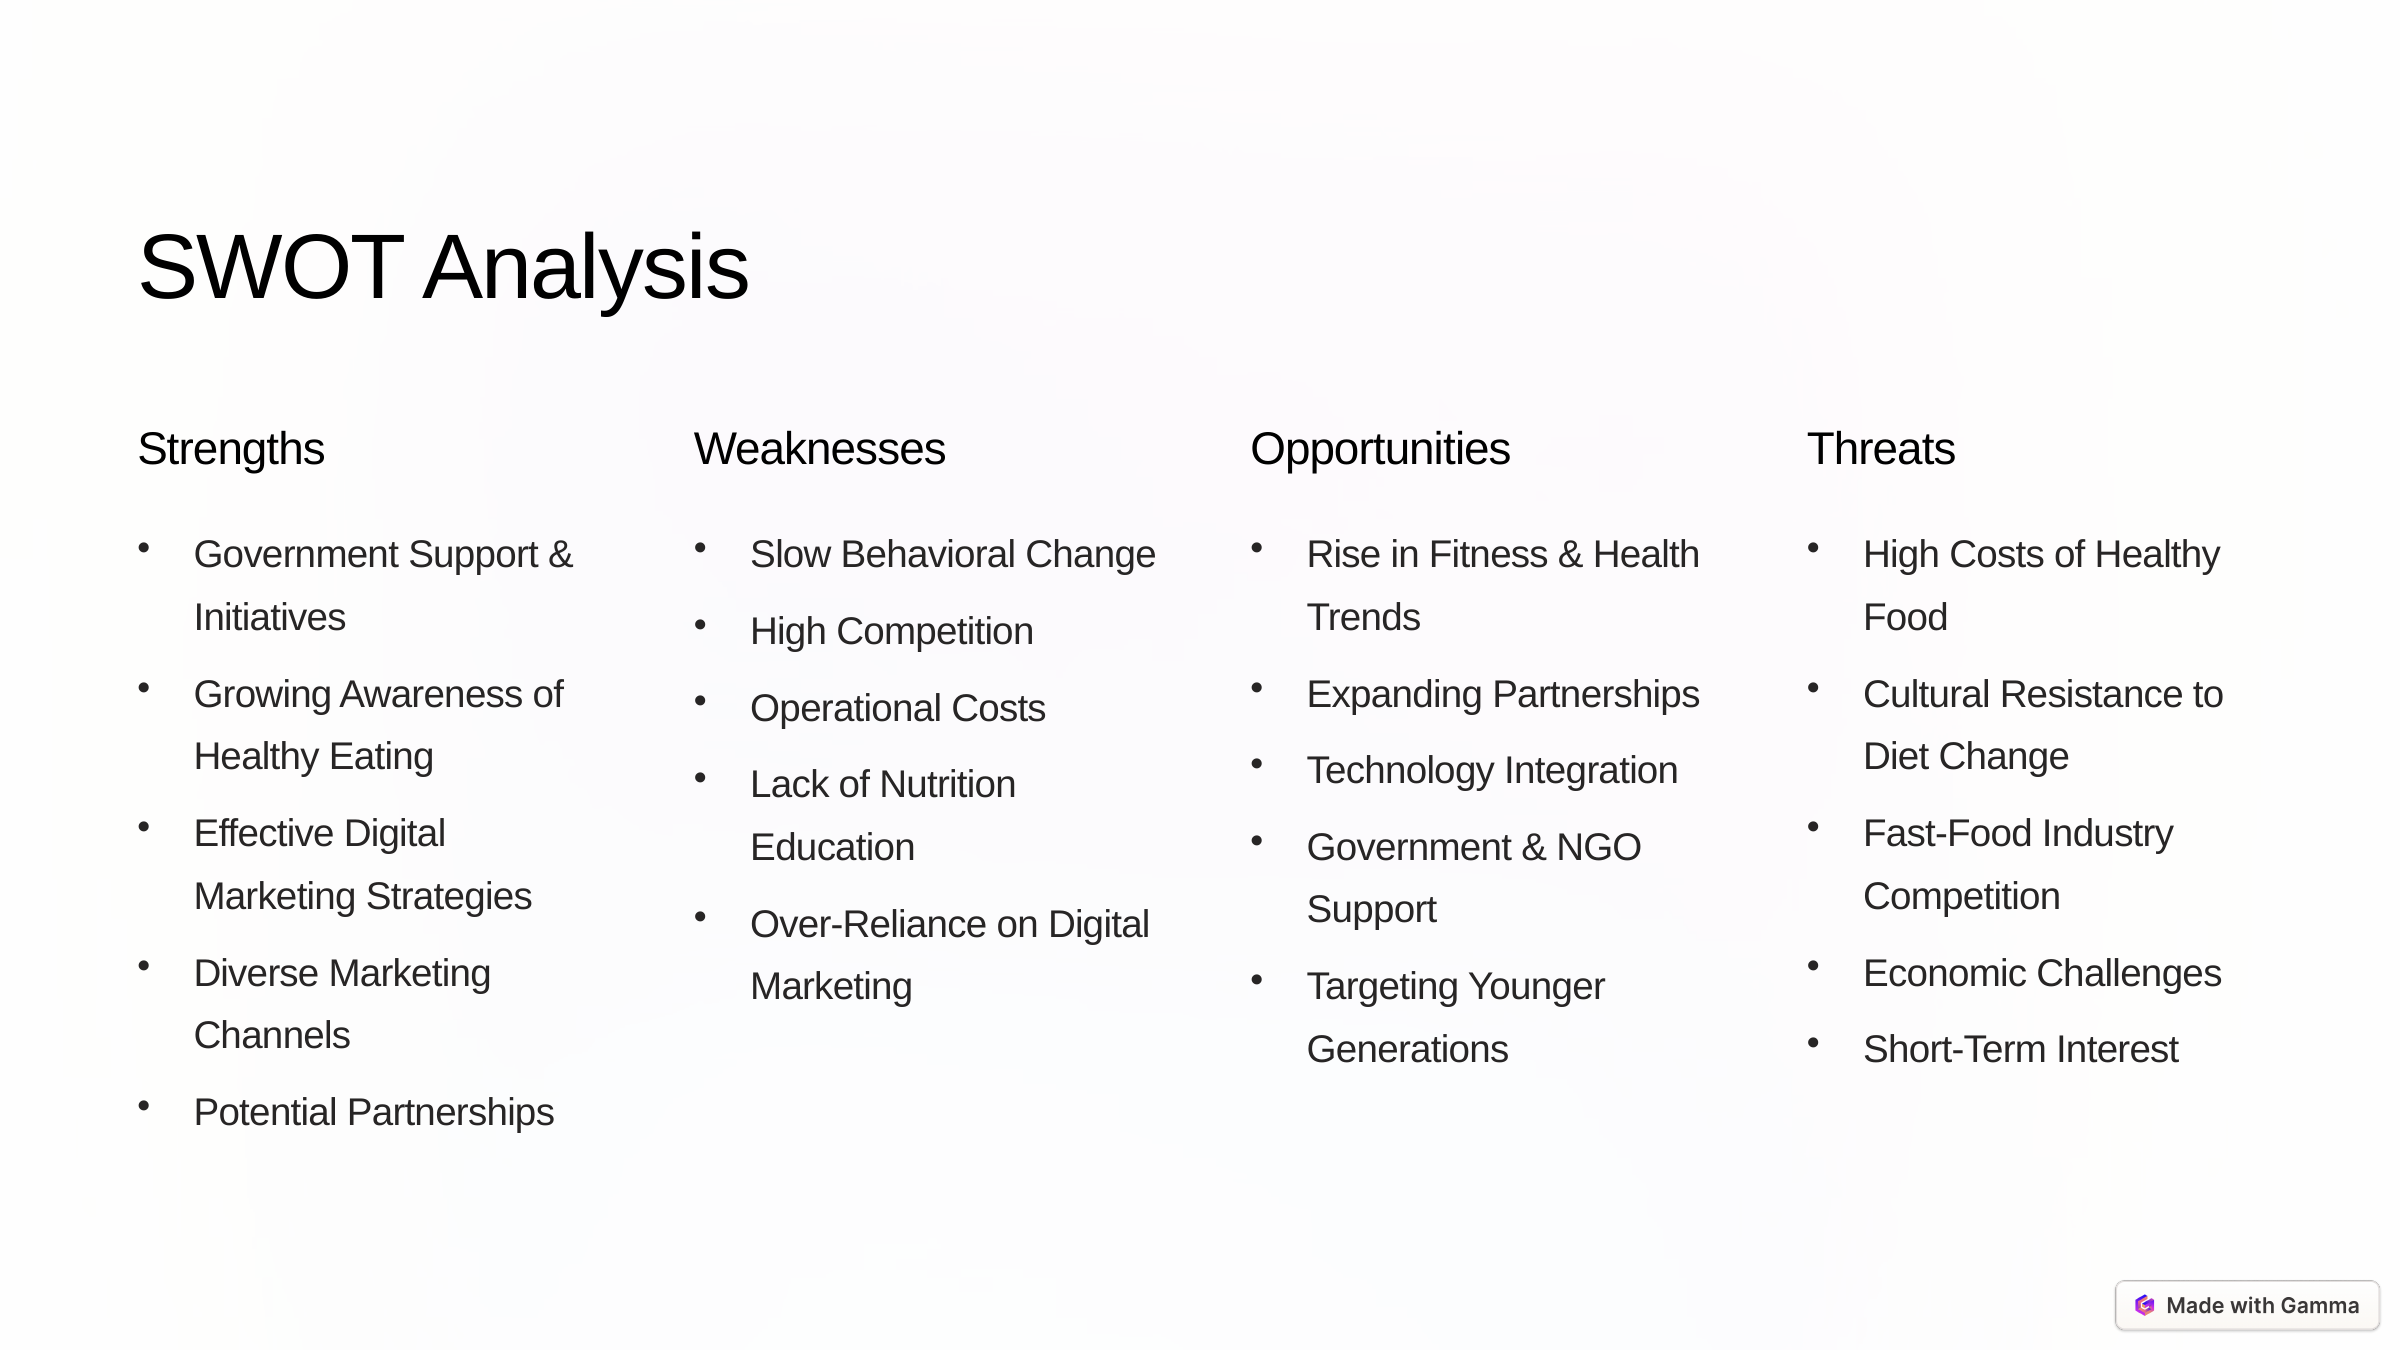

SWOT Analysis
Strengths
Weaknesses
Opportunities
Threats
Government Support & Initiatives
Slow Behavioral Change
Rise in Fitness & Health Trends
High Costs of Healthy Food
High Competition
Growing Awareness of Healthy Eating
Expanding Partnerships
Cultural Resistance to Diet Change
Operational Costs
Technology Integration
Lack of Nutrition Education
Effective Digital Marketing Strategies
Fast-Food Industry Competition
Government & NGO Support
Over-Reliance on Digital Marketing
Diverse Marketing Channels
Economic Challenges
Targeting Younger Generations
Short-Term Interest
Potential Partnerships